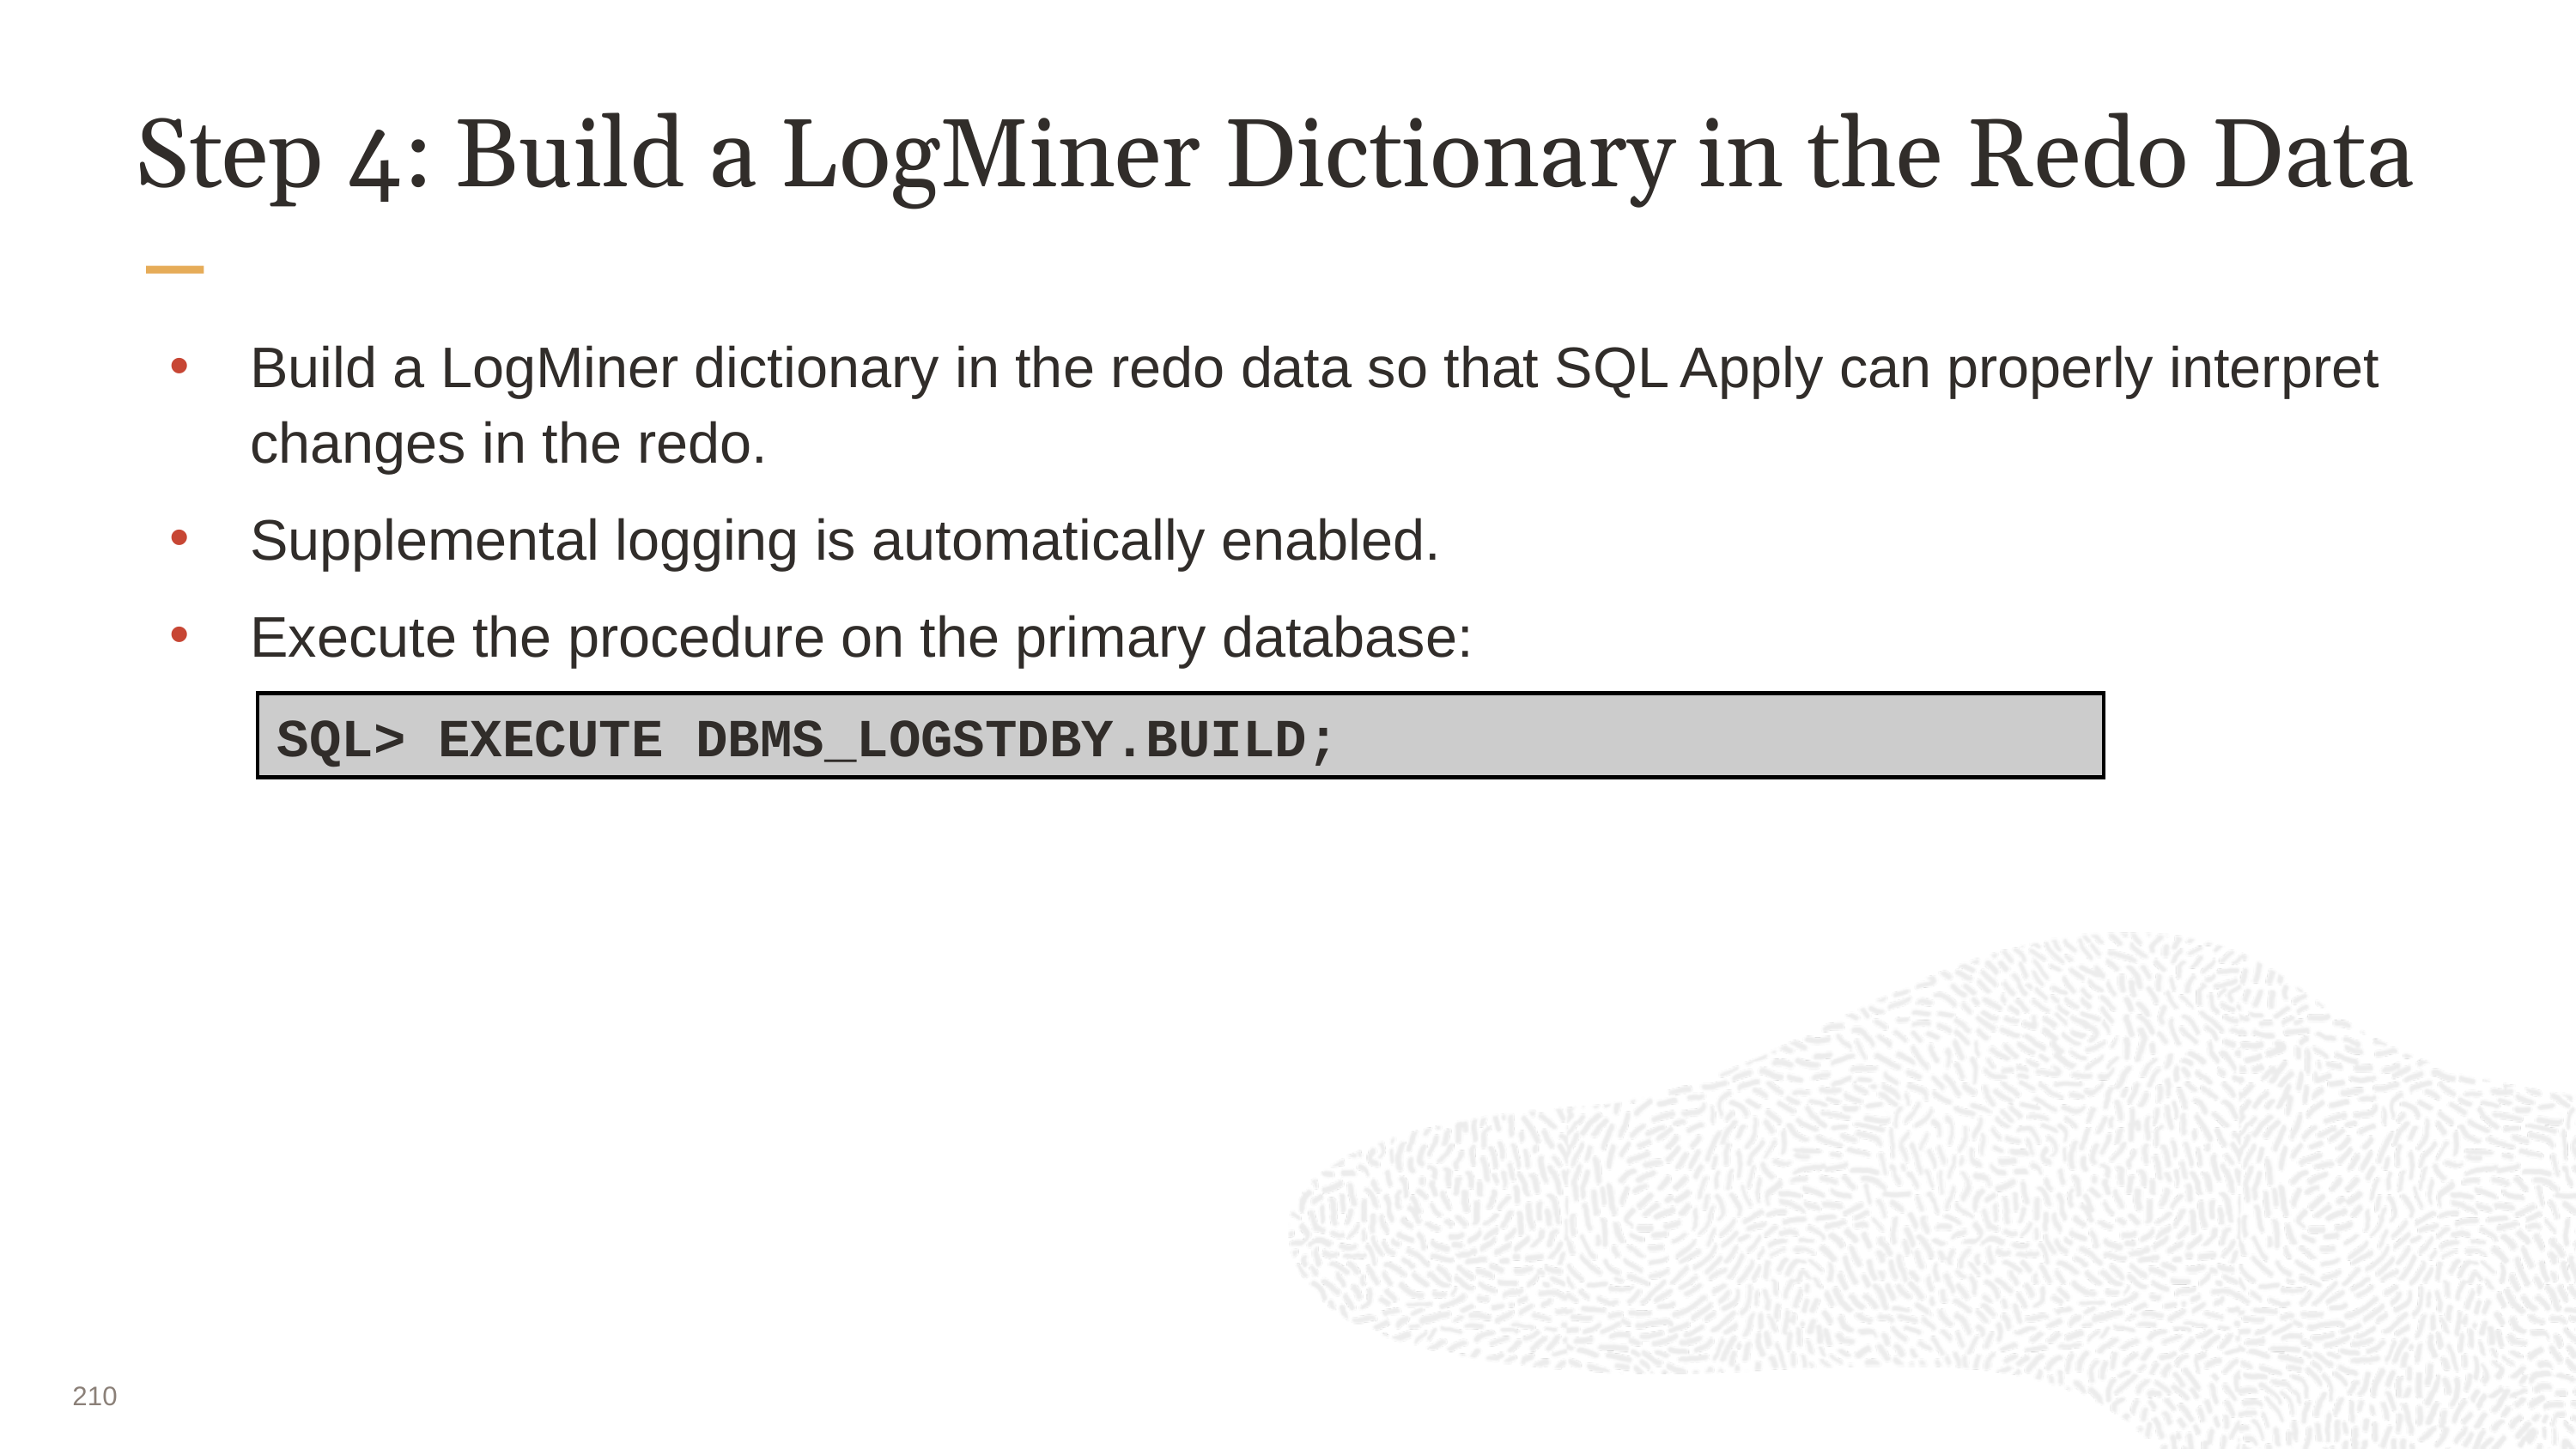

# Step 4: Build a LogMiner Dictionary in the Redo Data
Build a LogMiner dictionary in the redo data so that SQL Apply can properly interpret changes in the redo.
Supplemental logging is automatically enabled.
Execute the procedure on the primary database:
SQL> EXECUTE DBMS_LOGSTDBY.BUILD;